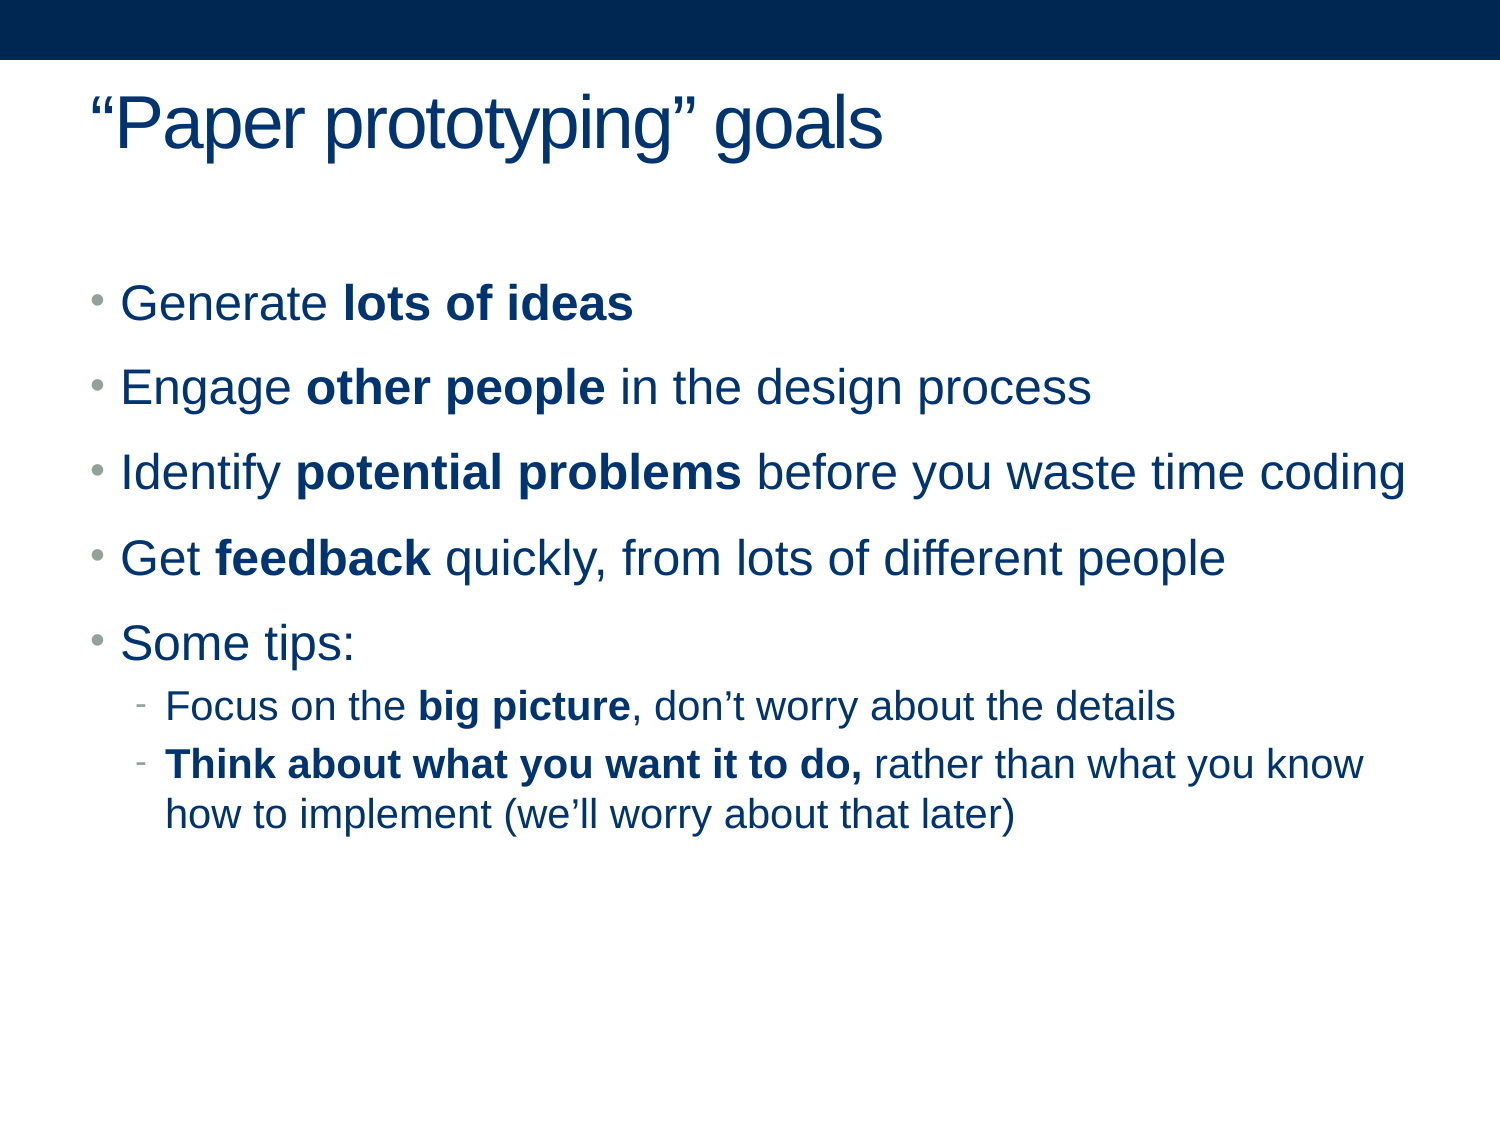

# “Paper prototyping” goals
Generate lots of ideas
Engage other people in the design process
Identify potential problems before you waste time coding
Get feedback quickly, from lots of different people
Some tips:
Focus on the big picture, don’t worry about the details
Think about what you want it to do, rather than what you know how to implement (we’ll worry about that later)